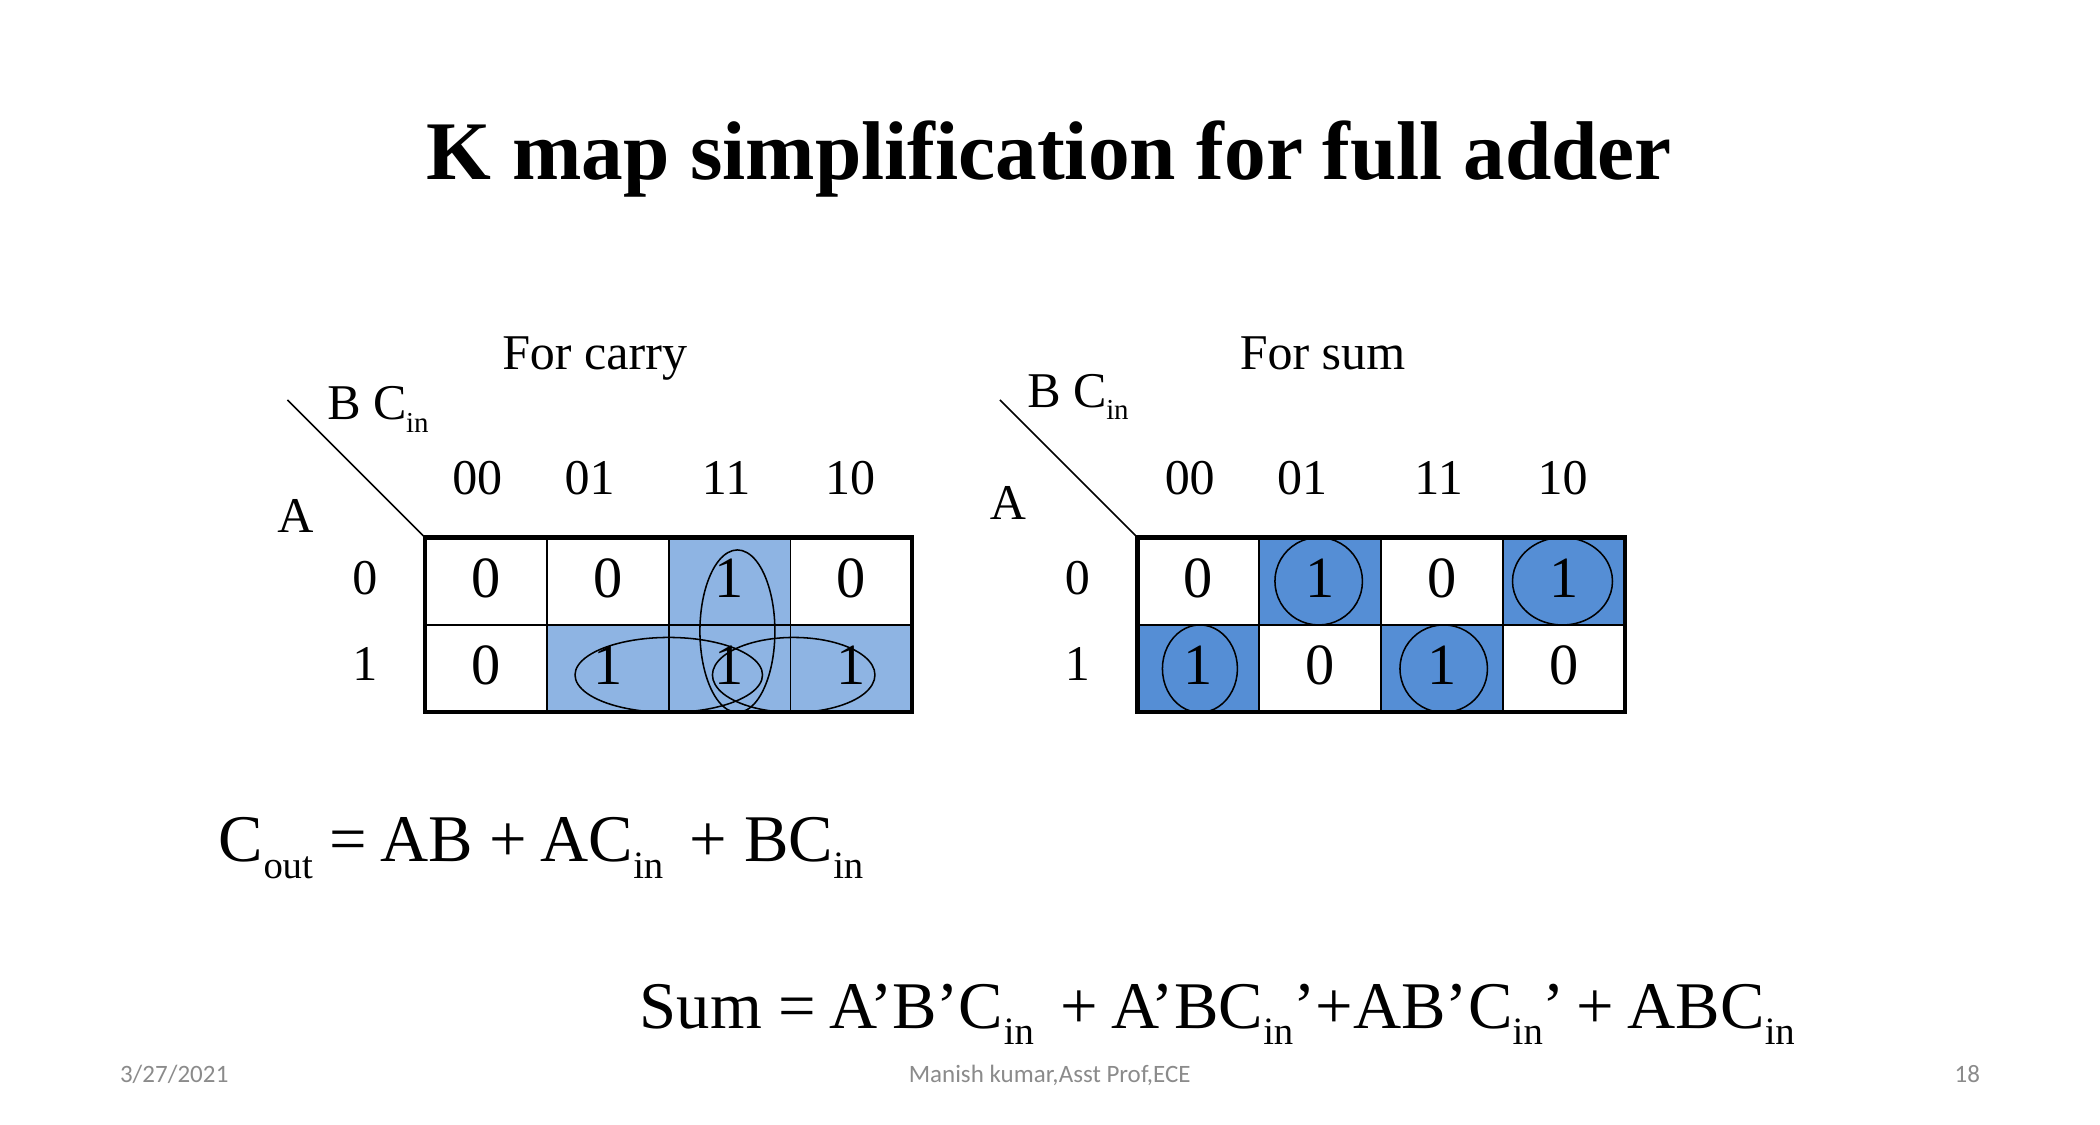

K map simplification for full adder
For carry
For sum
B Cin
B Cin

  00     01       11      10
  00     01       11      10
A
A
| 0 | 0 | 1 | 0 |
| --- | --- | --- | --- |
| 0 | 1 | 1 | 1 |
| 0 | 1 | 0 | 1 |
| --- | --- | --- | --- |
| 1 | 0 | 1 | 0 |

0
1
0
1

 Cout = AB + ACin  + BCin
Sum = A’B’Cin  + A’BCin’+AB’Cin’ + ABCin
3/27/2021
Manish kumar,Asst Prof,ECE
18